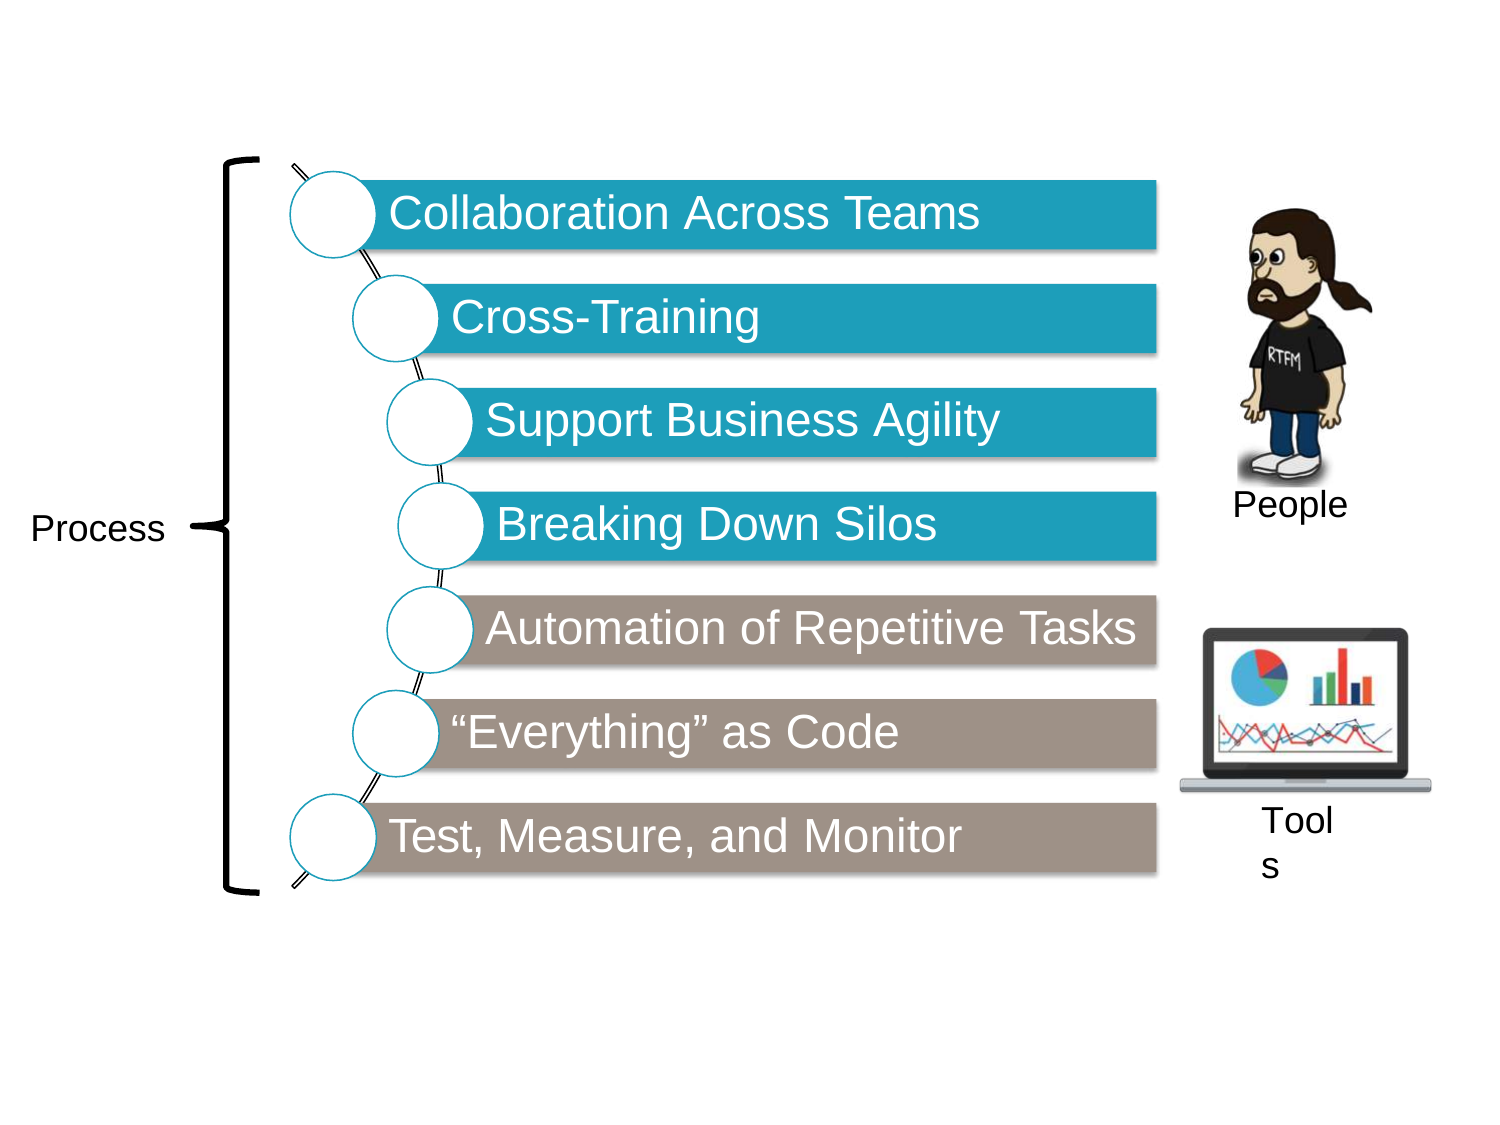

# Collaboration Across Teams

Cross-Training
Support Business Agility

People

Breaking Down Silos
Process
Automation of Repetitive Tasks
“Everything” as Code

Tools
Test, Measure, and Monitor